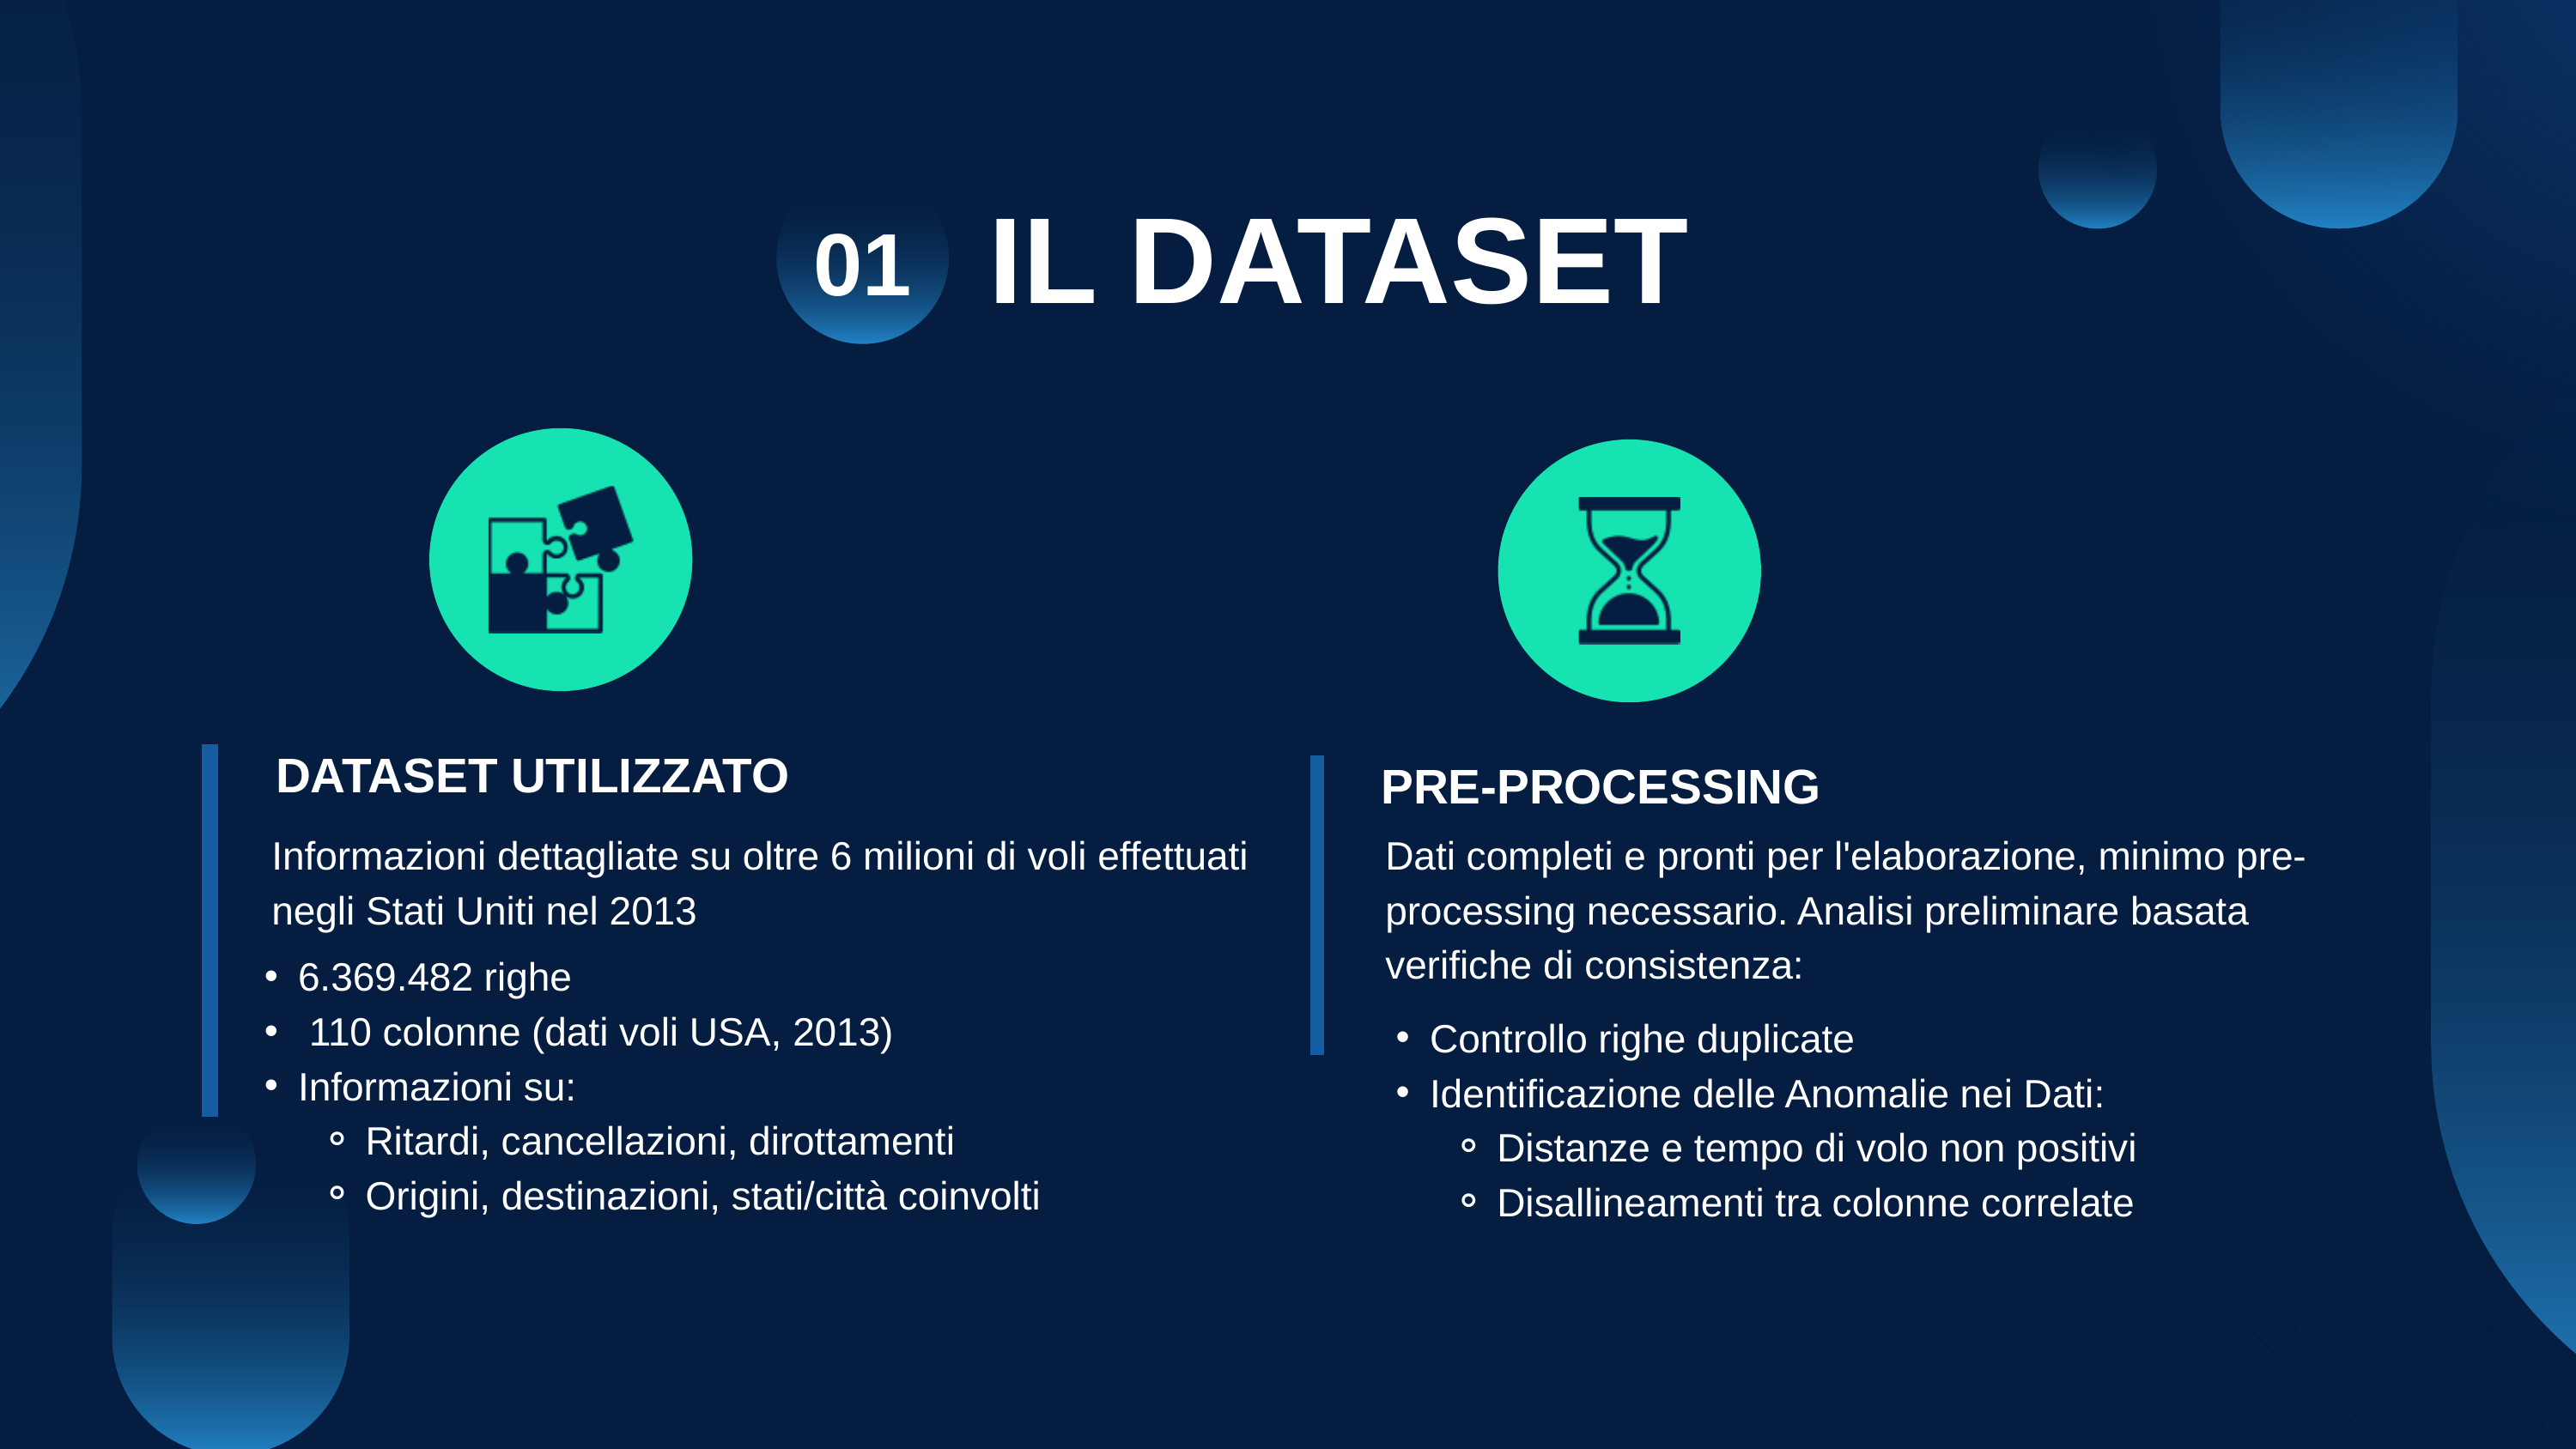

IL DATASET
01

DATASET UTILIZZATO

PRE-PROCESSING

Informazioni dettagliate su oltre 6 milioni di voli effettuati negli Stati Uniti nel 2013
Dati completi e pronti per l'elaborazione, minimo pre-processing necessario. Analisi preliminare basata verifiche di consistenza:
6.369.482 righe
 110 colonne (dati voli USA, 2013)
Informazioni su:
Ritardi, cancellazioni, dirottamenti
Origini, destinazioni, stati/città coinvolti
Controllo righe duplicate
Identificazione delle Anomalie nei Dati:
Distanze e tempo di volo non positivi
Disallineamenti tra colonne correlate